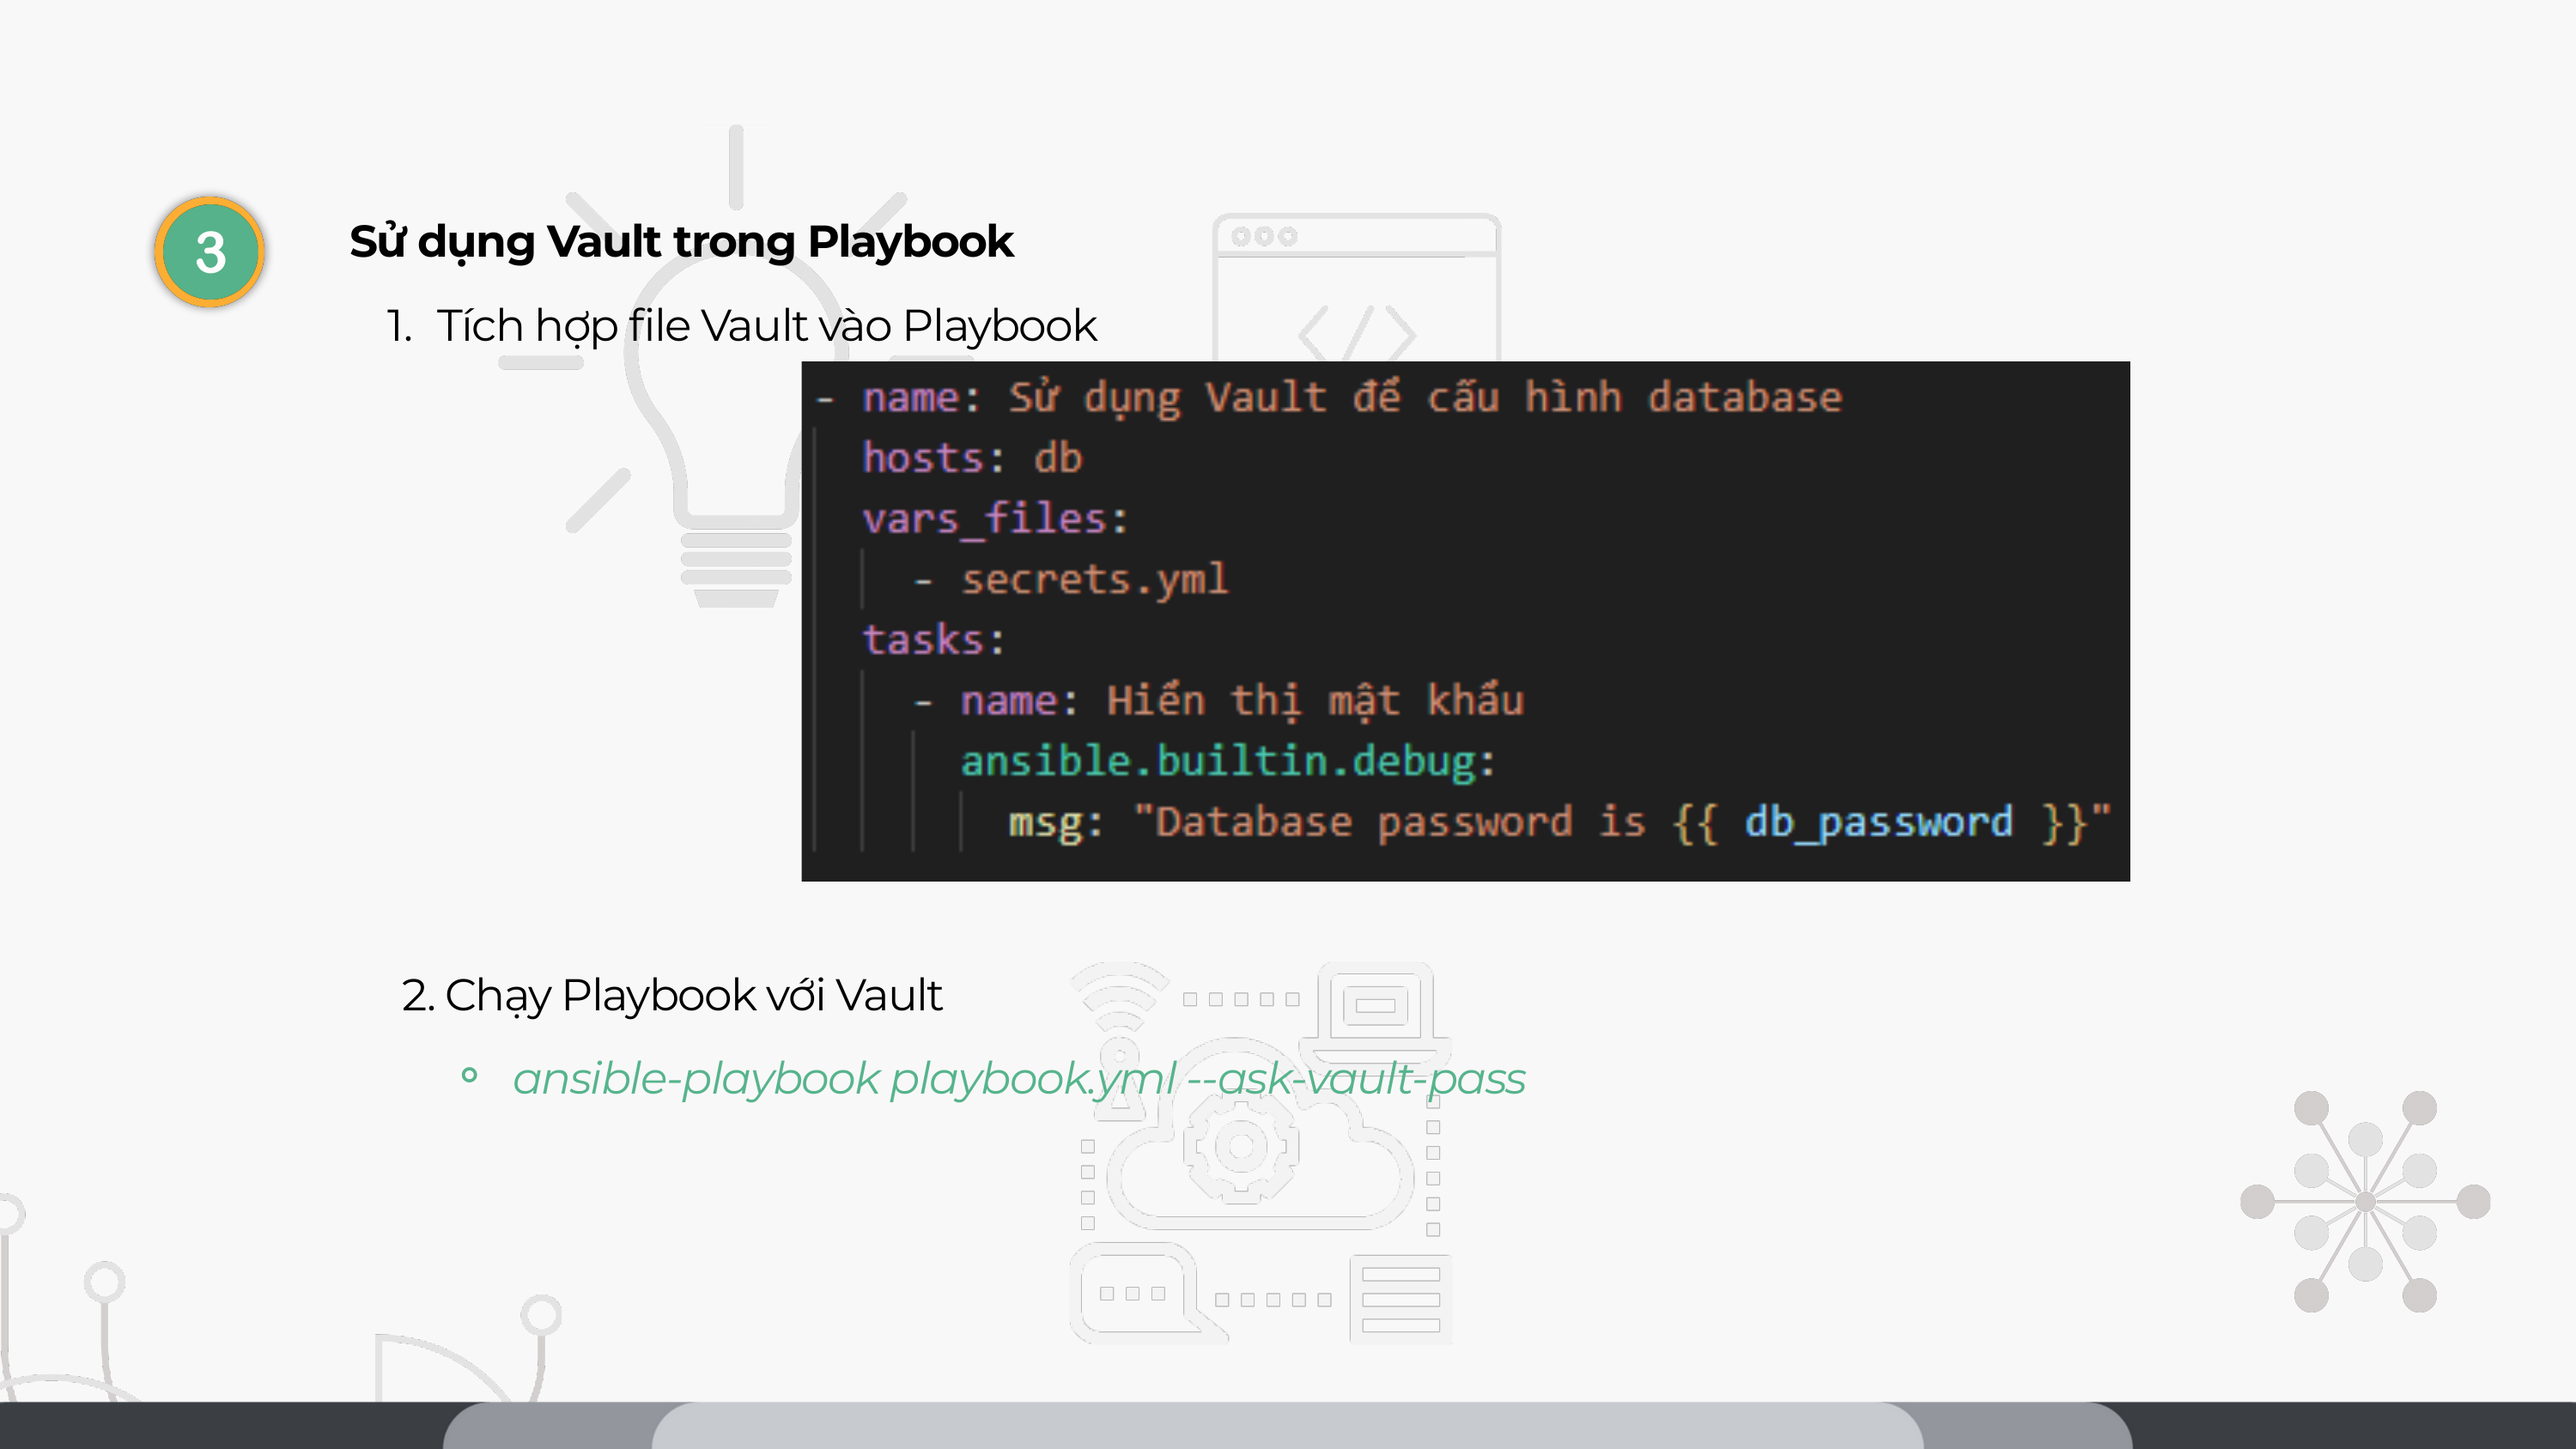

Sử dụng Vault trong Playbook
 Tích hợp file Vault vào Playbook

     2. Chạy Playbook với Vault
 ansible-playbook playbook.yml --ask-vault-pass